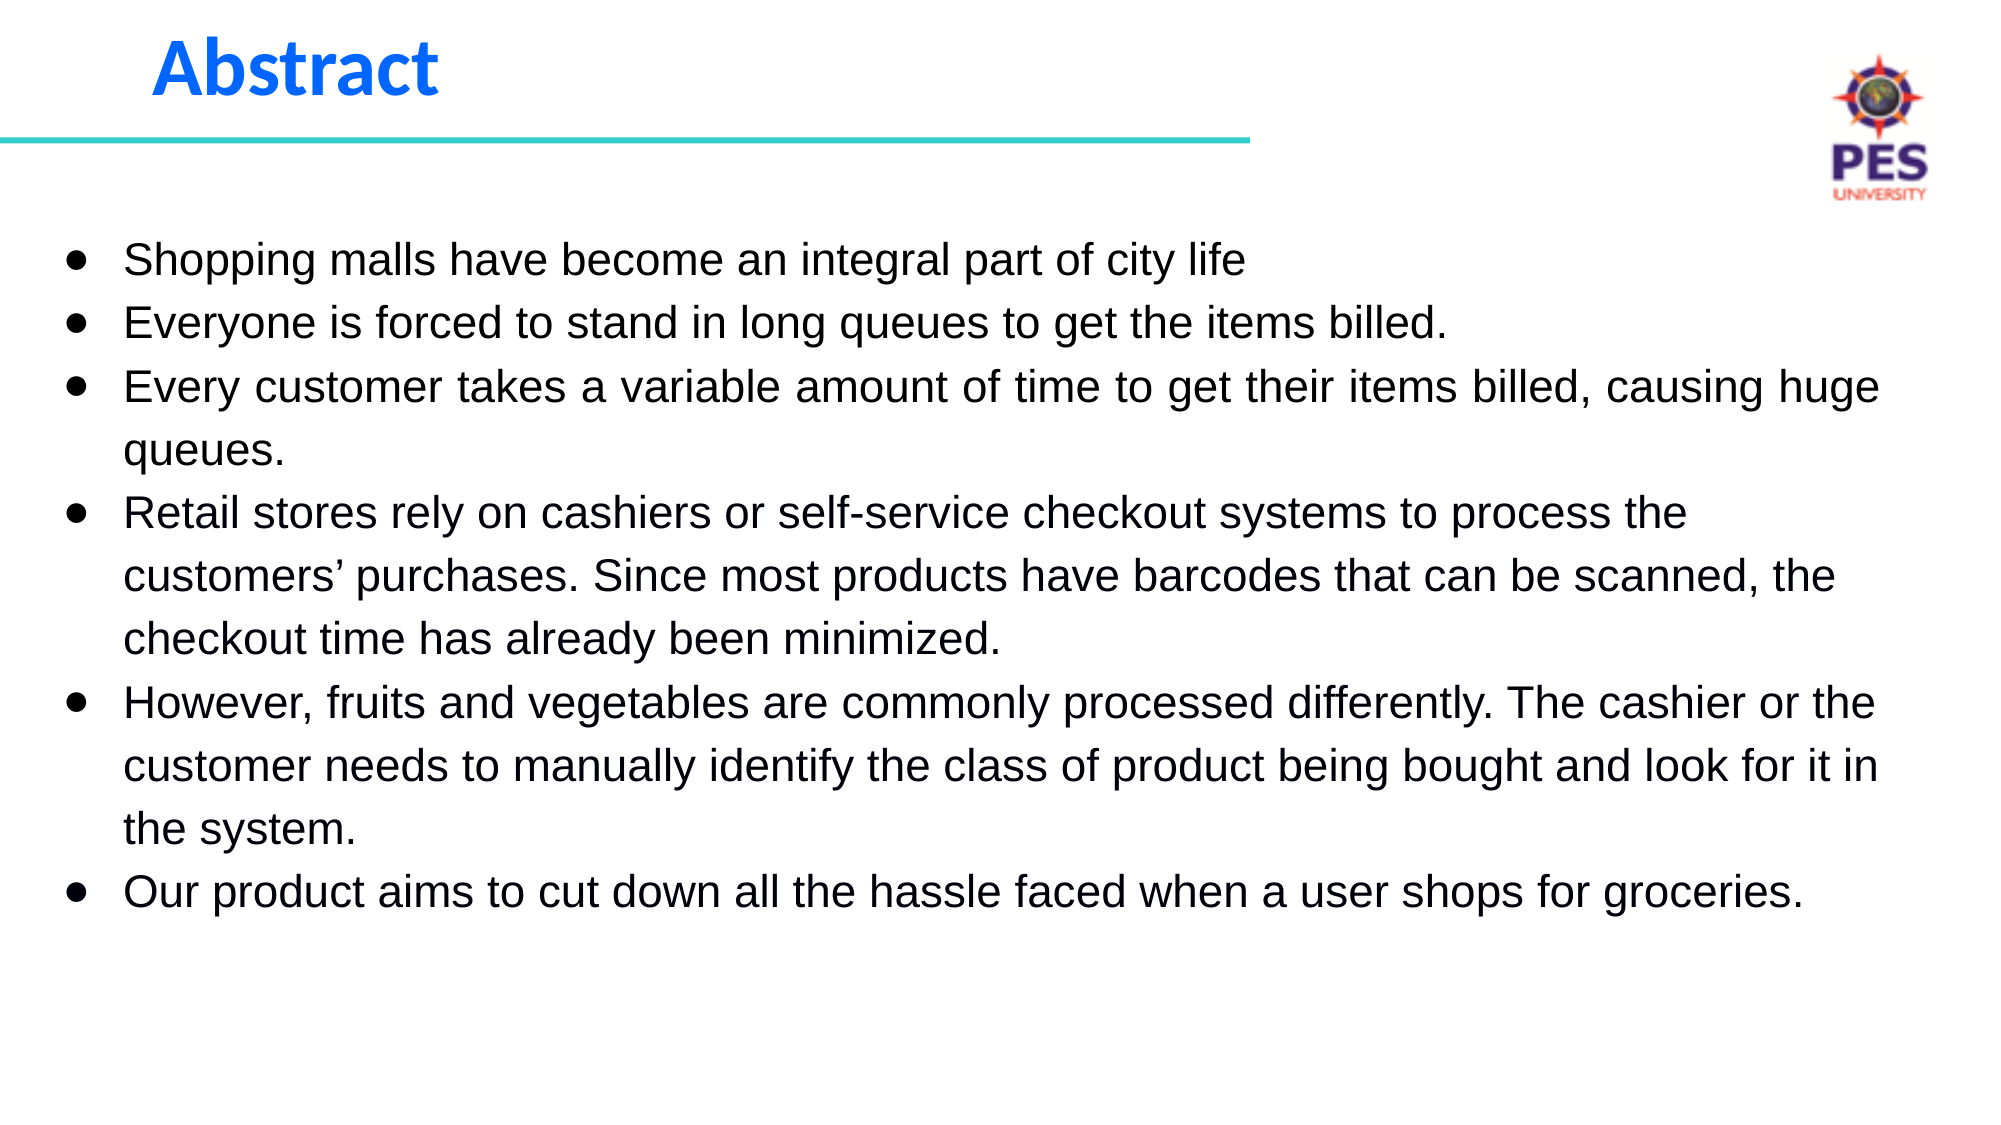

# Abstract
Shopping malls have become an integral part of city life
Everyone is forced to stand in long queues to get the items billed.
Every customer takes a variable amount of time to get their items billed, causing huge queues.
Retail stores rely on cashiers or self-service checkout systems to process the customers’ purchases. Since most products have barcodes that can be scanned, the checkout time has already been minimized.
However, fruits and vegetables are commonly processed differently. The cashier or the customer needs to manually identify the class of product being bought and look for it in the system.
Our product aims to cut down all the hassle faced when a user shops for groceries.